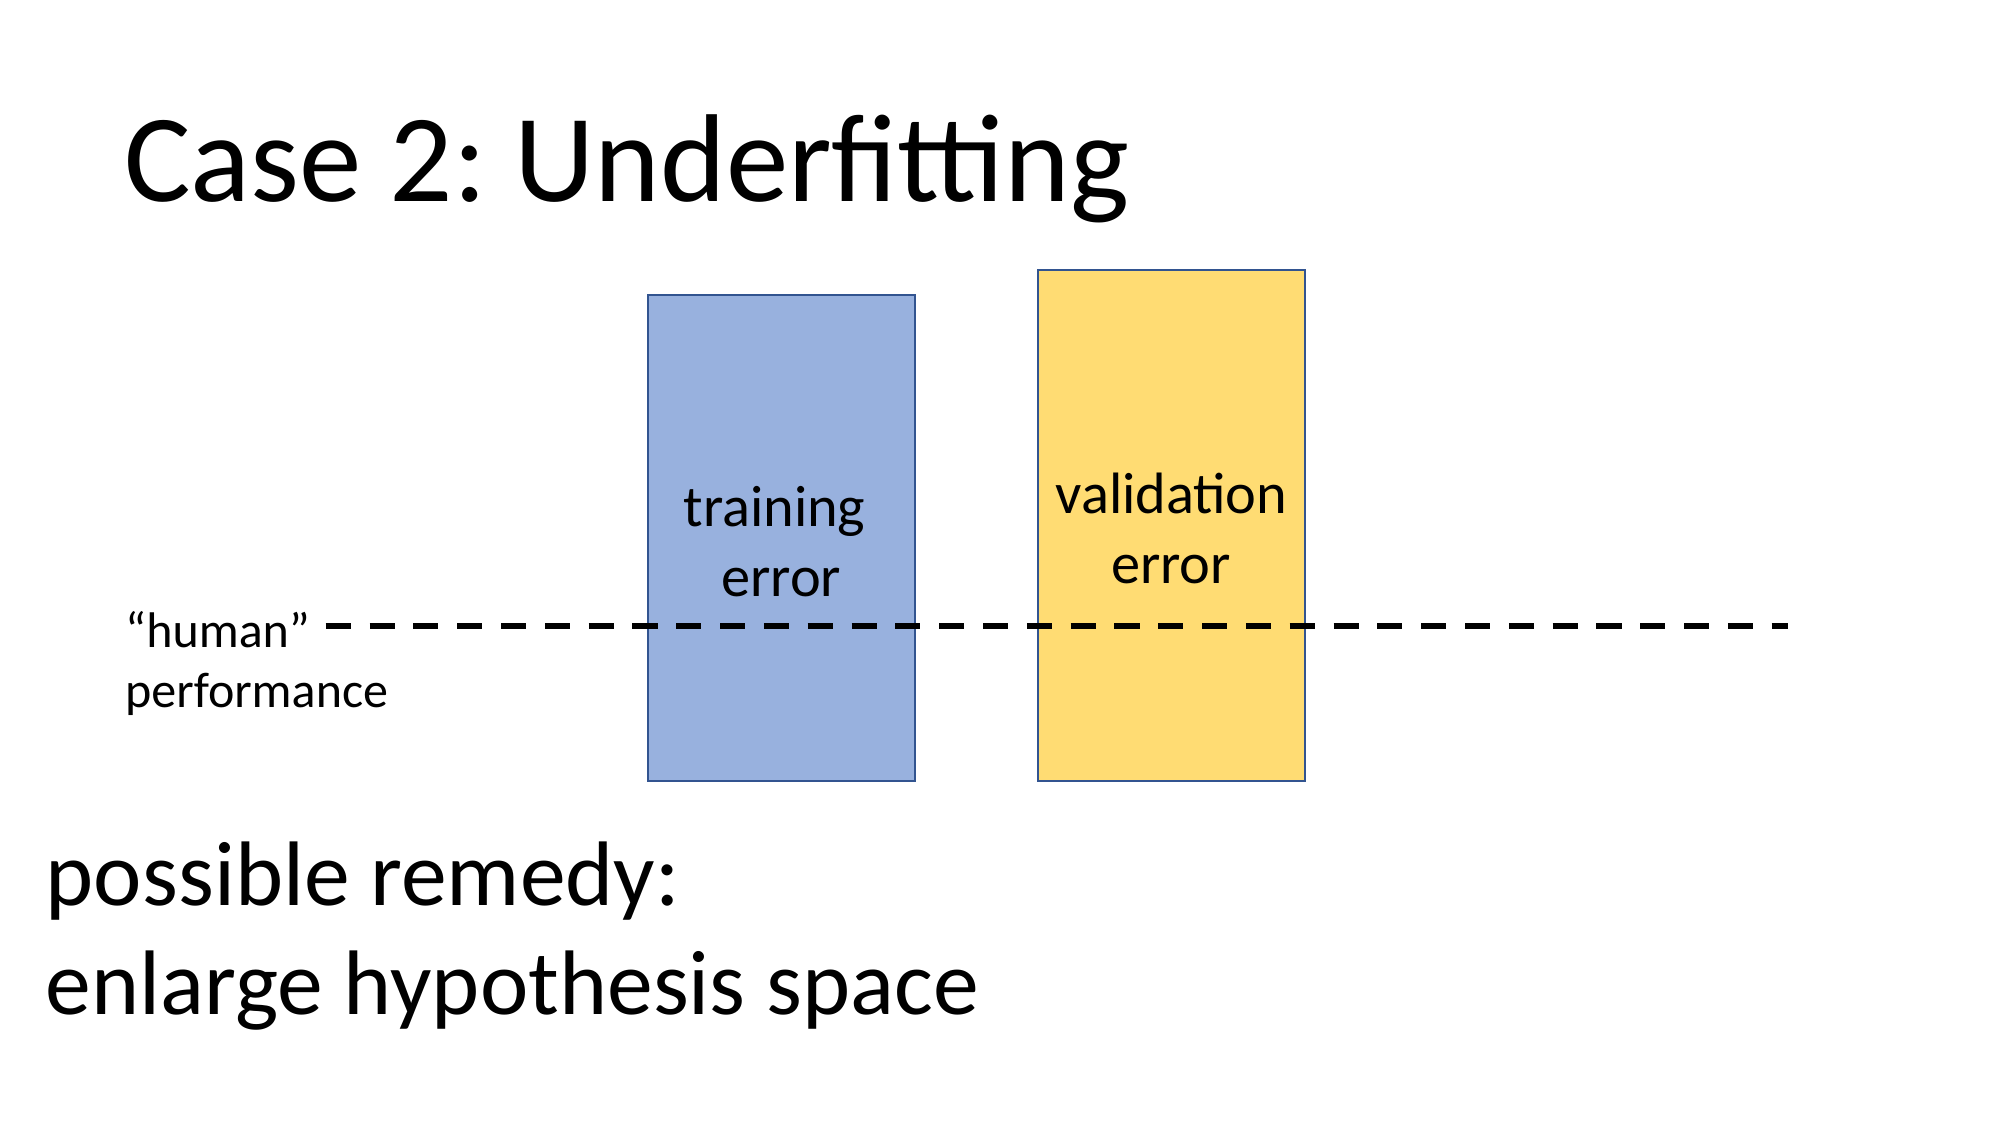

# Case 2: Underfitting
validation
error
training
error
“human”
performance
possible remedy:
enlarge hypothesis space